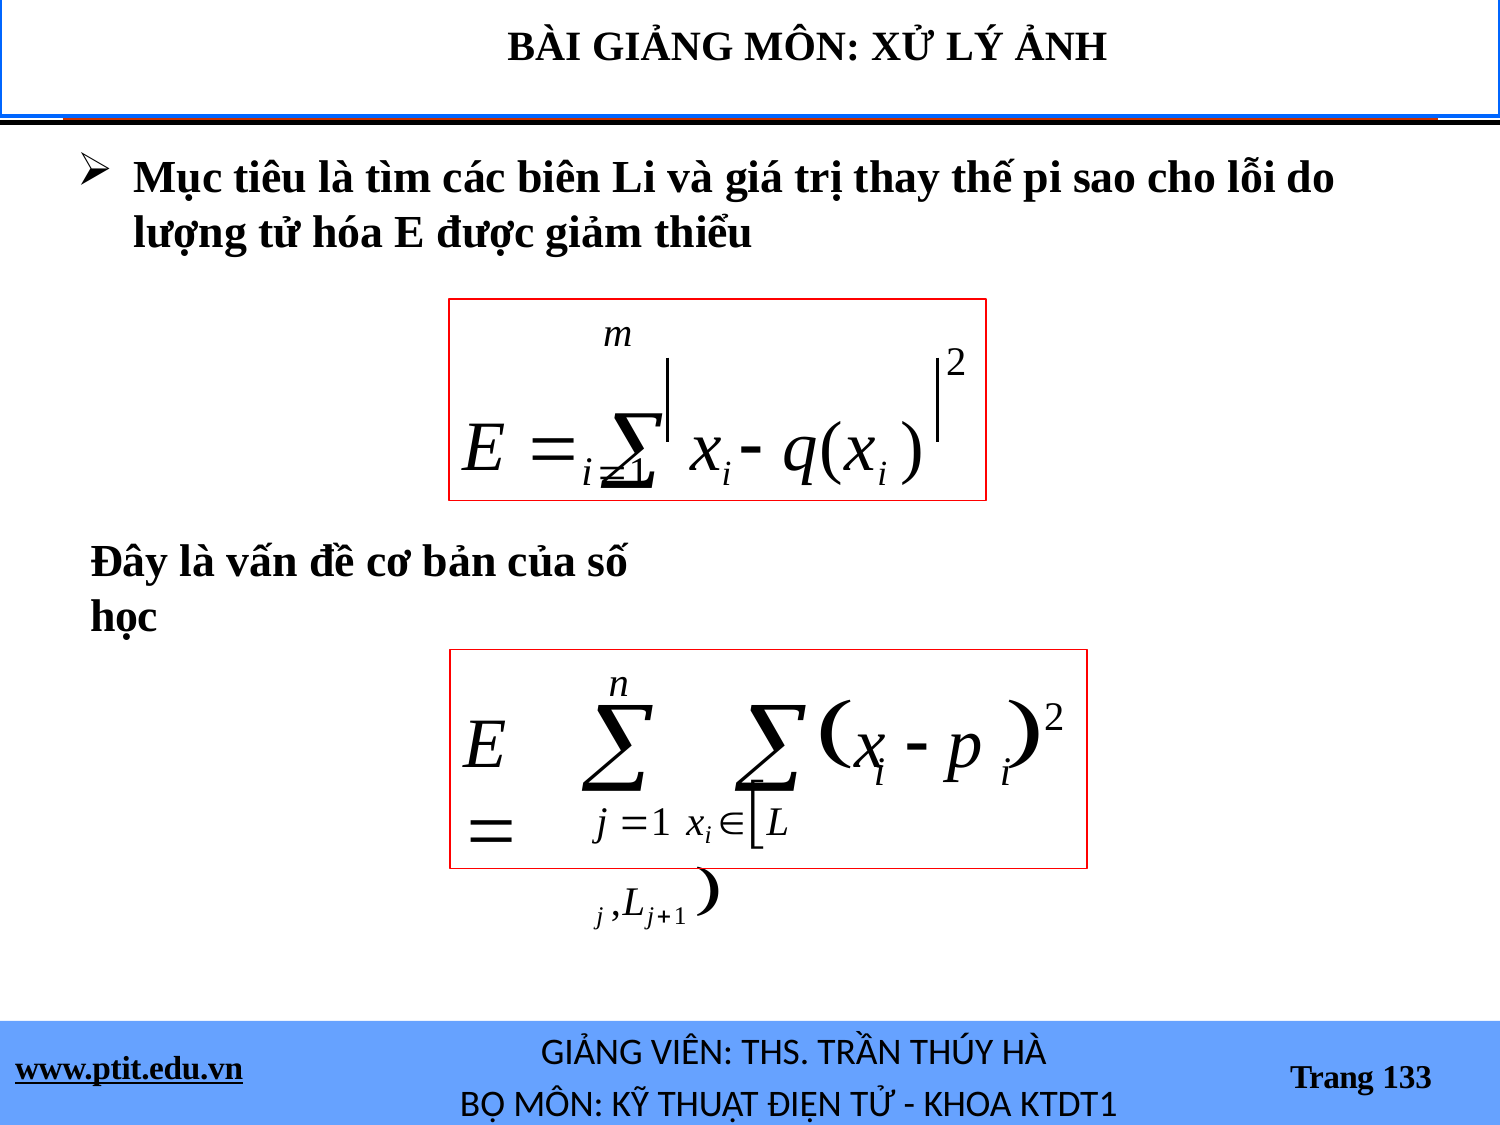

BÀI GIẢNG MÔN: XỬ LÝ ẢNH

Mục tiêu là tìm các biên Li và giá trị thay thế pi sao cho lỗi do  lượng tử hóa E được giảm thiểu

m
E = ∑ xi − q(xi )
2

i=1
Đây là vấn đề cơ bản của số học

n
(x	− p )
∑	∑
2
E =
i	i
j =1 xi ∈[L j ,Lj+1 )

GIẢNG VIÊN: THS. TRẦN THÚY HÀ
BỘ MÔN: KỸ THUẬT ĐIỆN TỬ - KHOA KTDT1
www.ptit.edu.vn
Trang 133